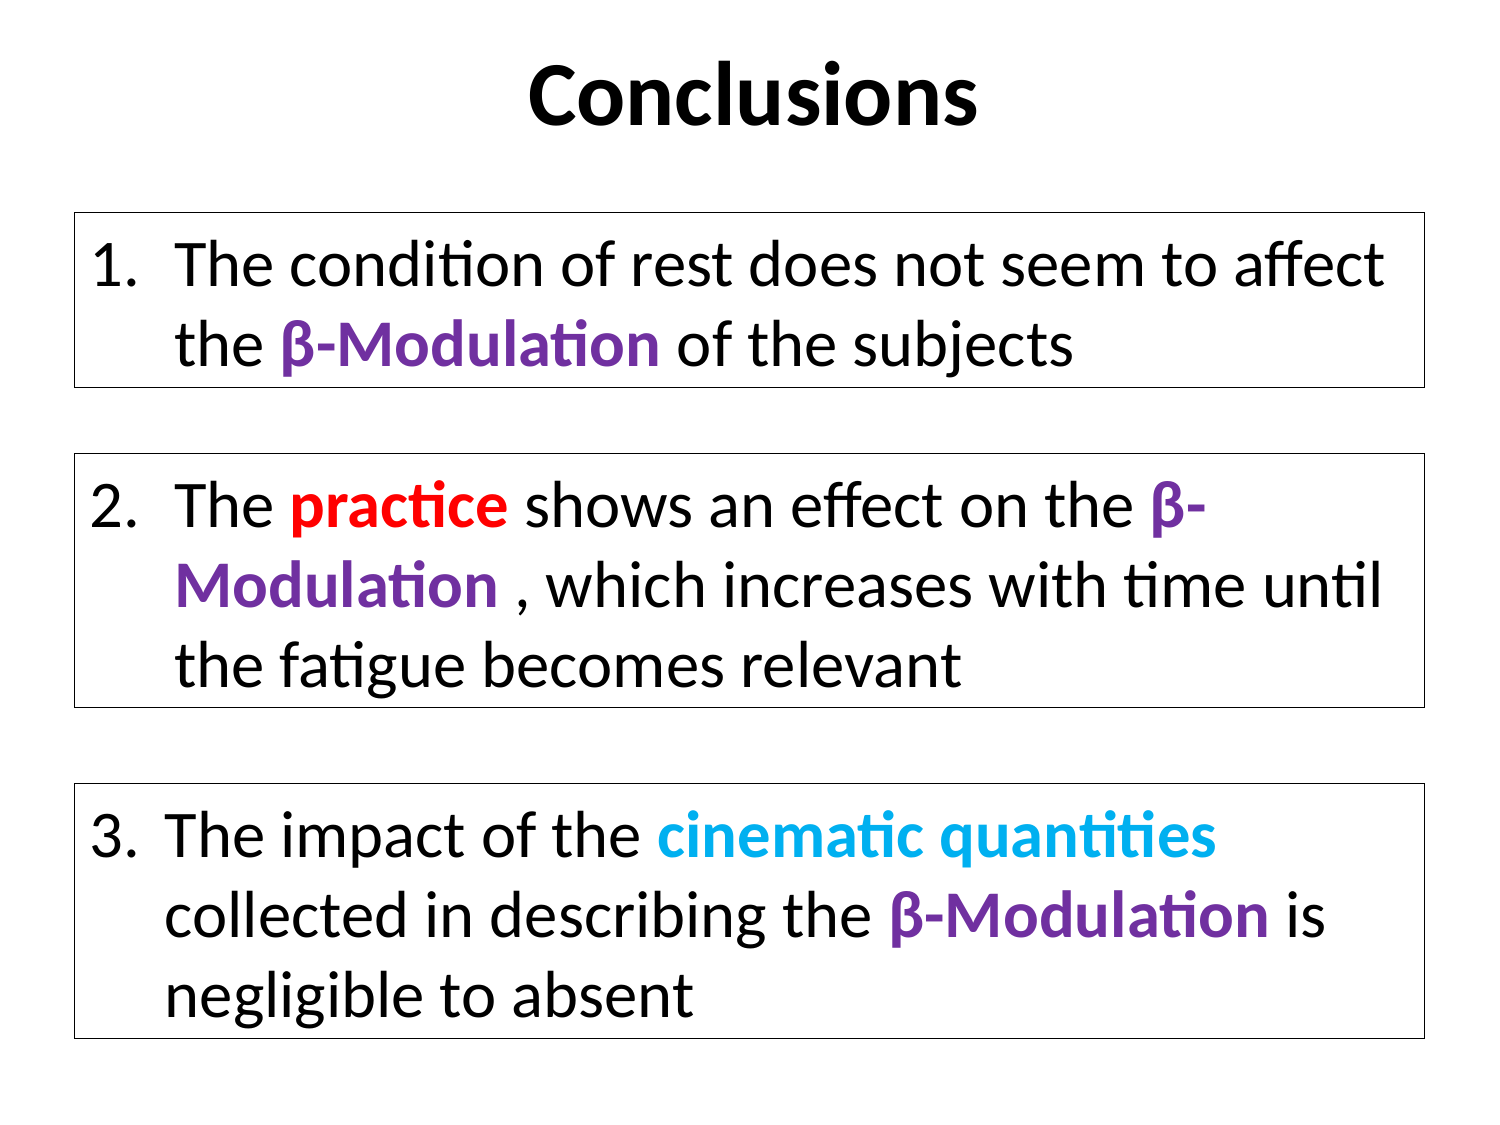

# Conclusions
The condition of rest does not seem to affect the β-Modulation of the subjects
The practice shows an effect on the β-Modulation , which increases with time until the fatigue becomes relevant
The impact of the cinematic quantities collected in describing the β-Modulation is negligible to absent